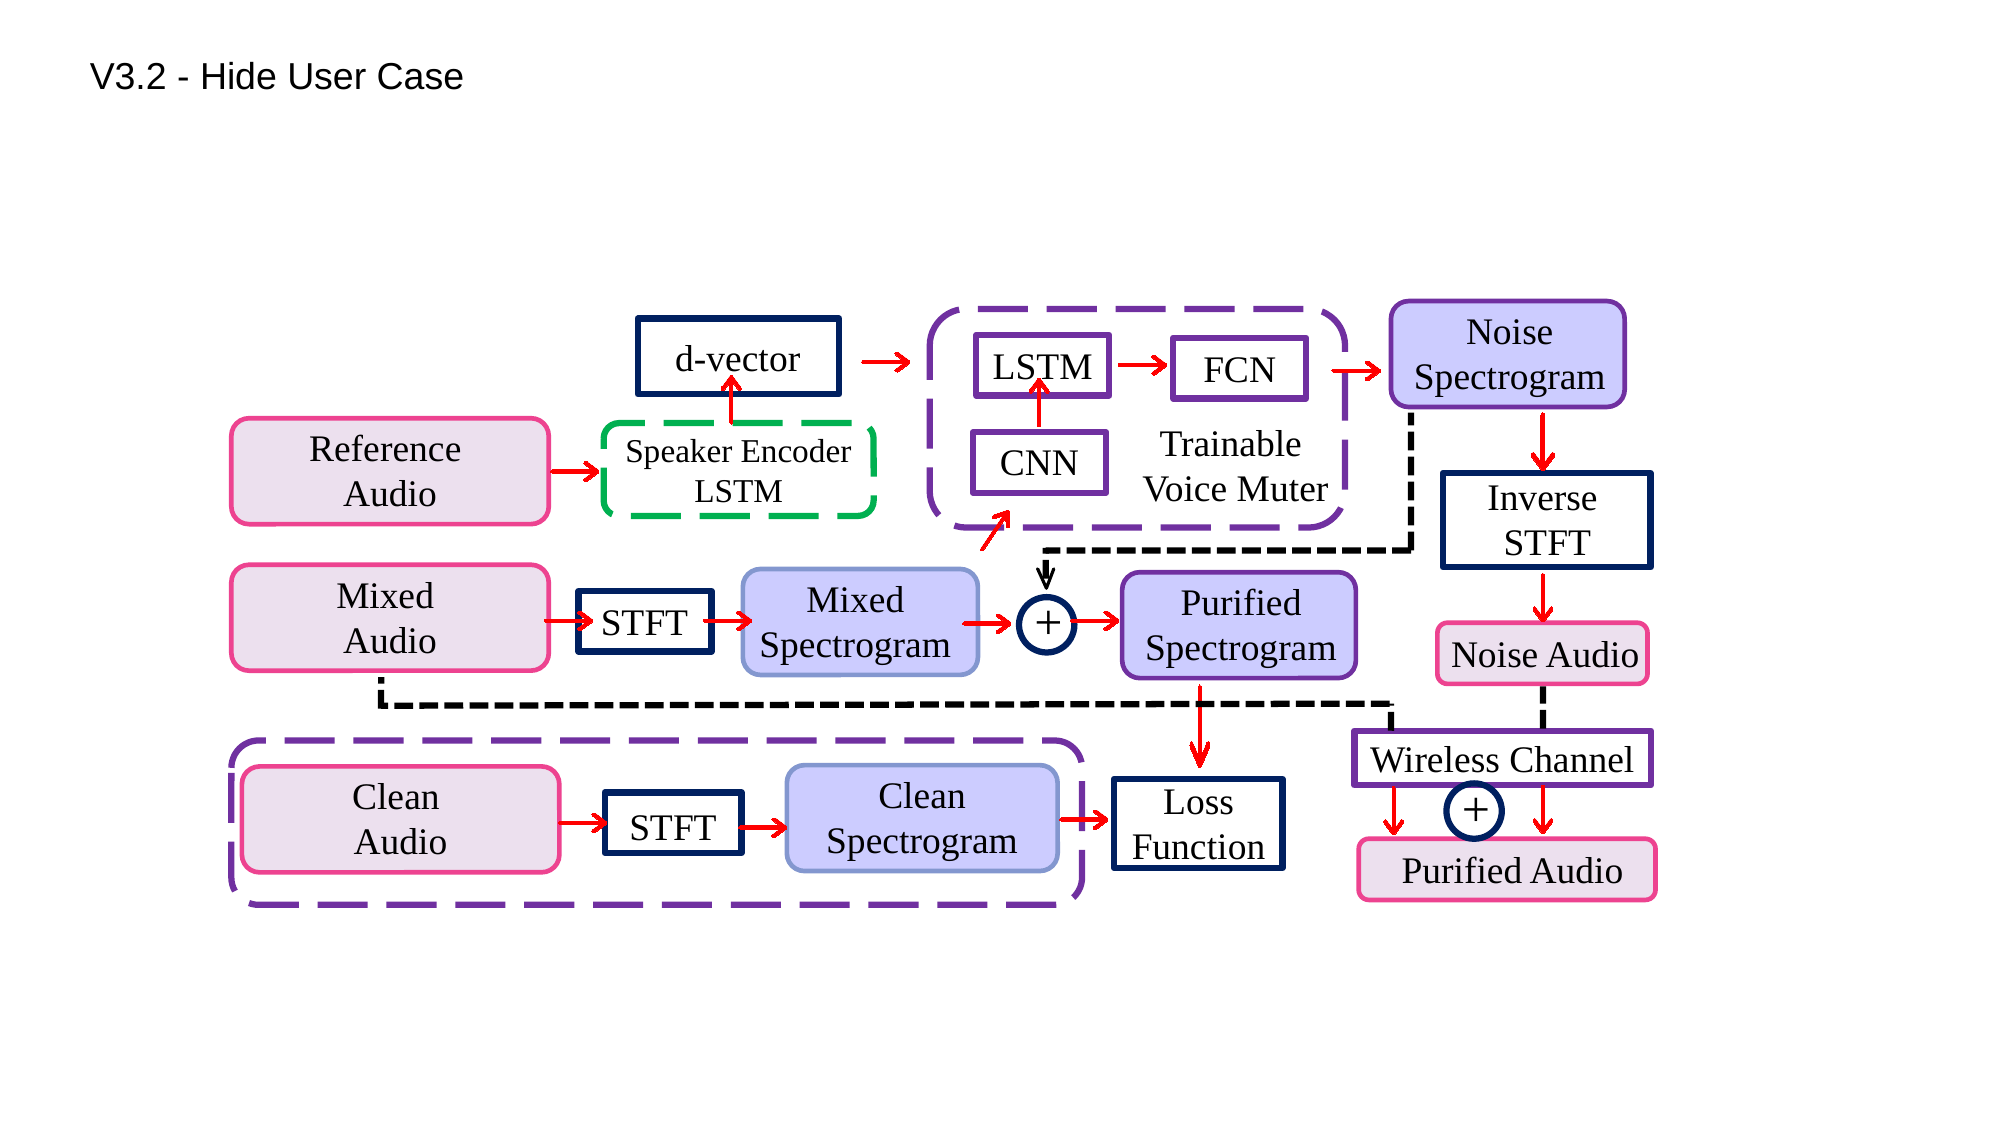

V3.2 - Hide User Case
Noise
Spectrogram

d-vector
LSTM

FCN

Trainable
Voice Muter

Reference
Audio

Speaker Encoder LSTM

CNN

Inverse
STFT

Mixed
Audio

Mixed
Spectrogram

Purified
Spectrogram

+

STFT

Noise Audio

Wireless Channel

Clean
Spectrogram

Clean
Audio

+

Loss Function

STFT

Purified Audio